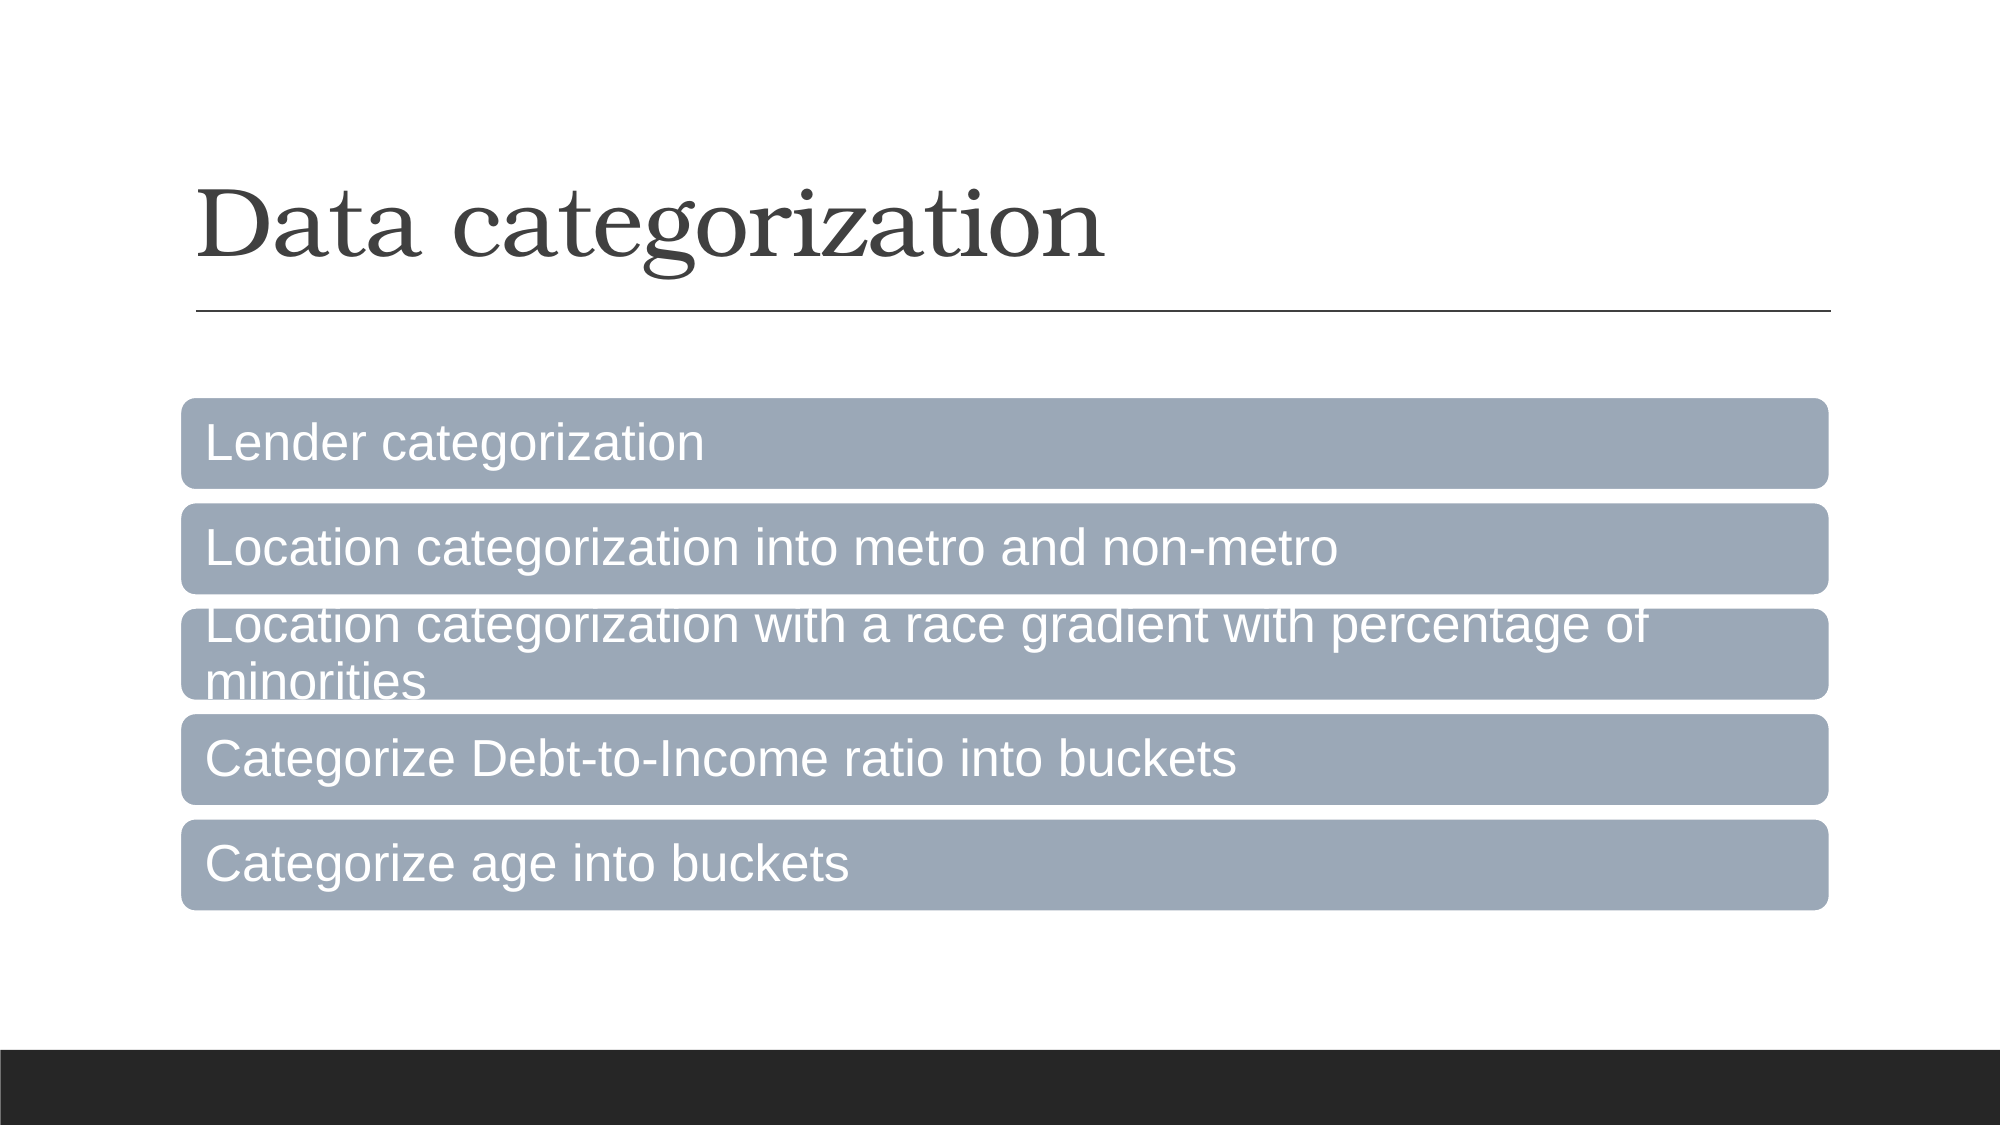

# Data categorization
Lender categorization
Location categorization into metro and non-metro
Location categorization with a race gradient with percentage of minorities
Categorize Debt-to-Income ratio into buckets
Categorize age into buckets